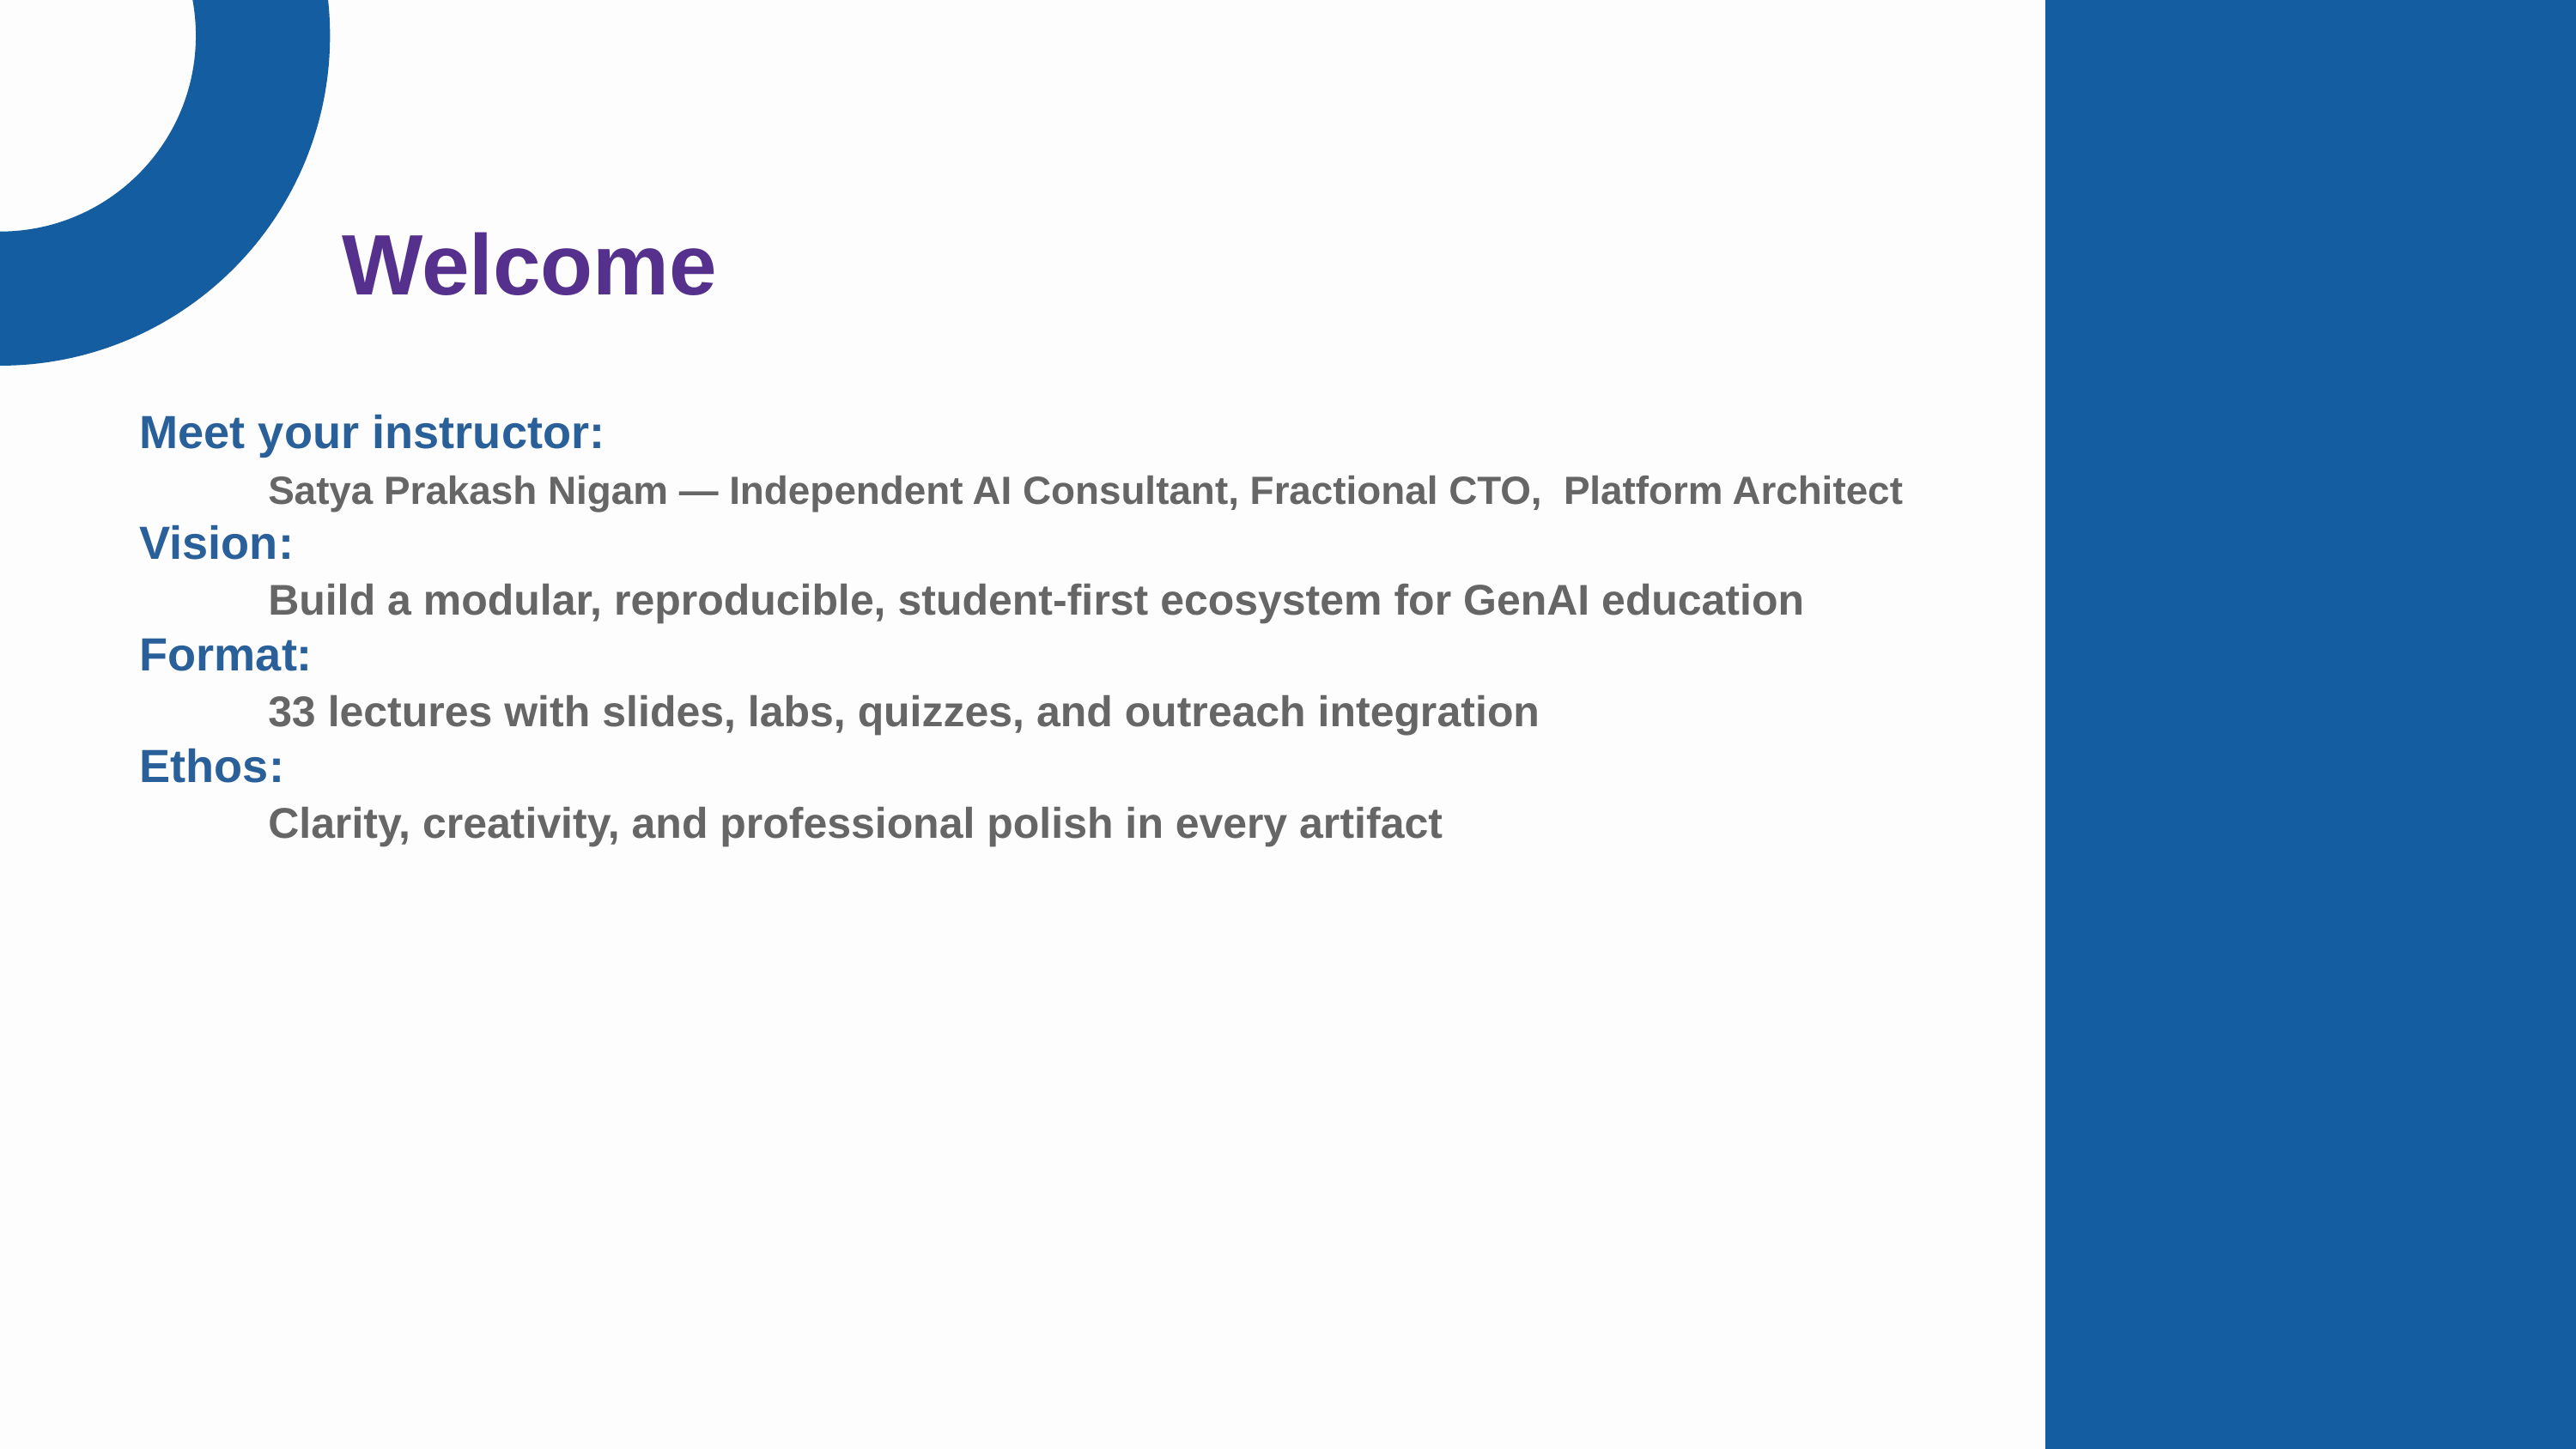

Welcome
Inaugural Session

Meet your instructor:
	Satya Prakash Nigam — Independent AI Consultant, Fractional CTO,  Platform Architect
Vision:
	Build a modular, reproducible, student-first ecosystem for GenAI education
Format:
	33 lectures with slides, labs, quizzes, and outreach integration
Ethos:
	Clarity, creativity, and professional polish in every artifact